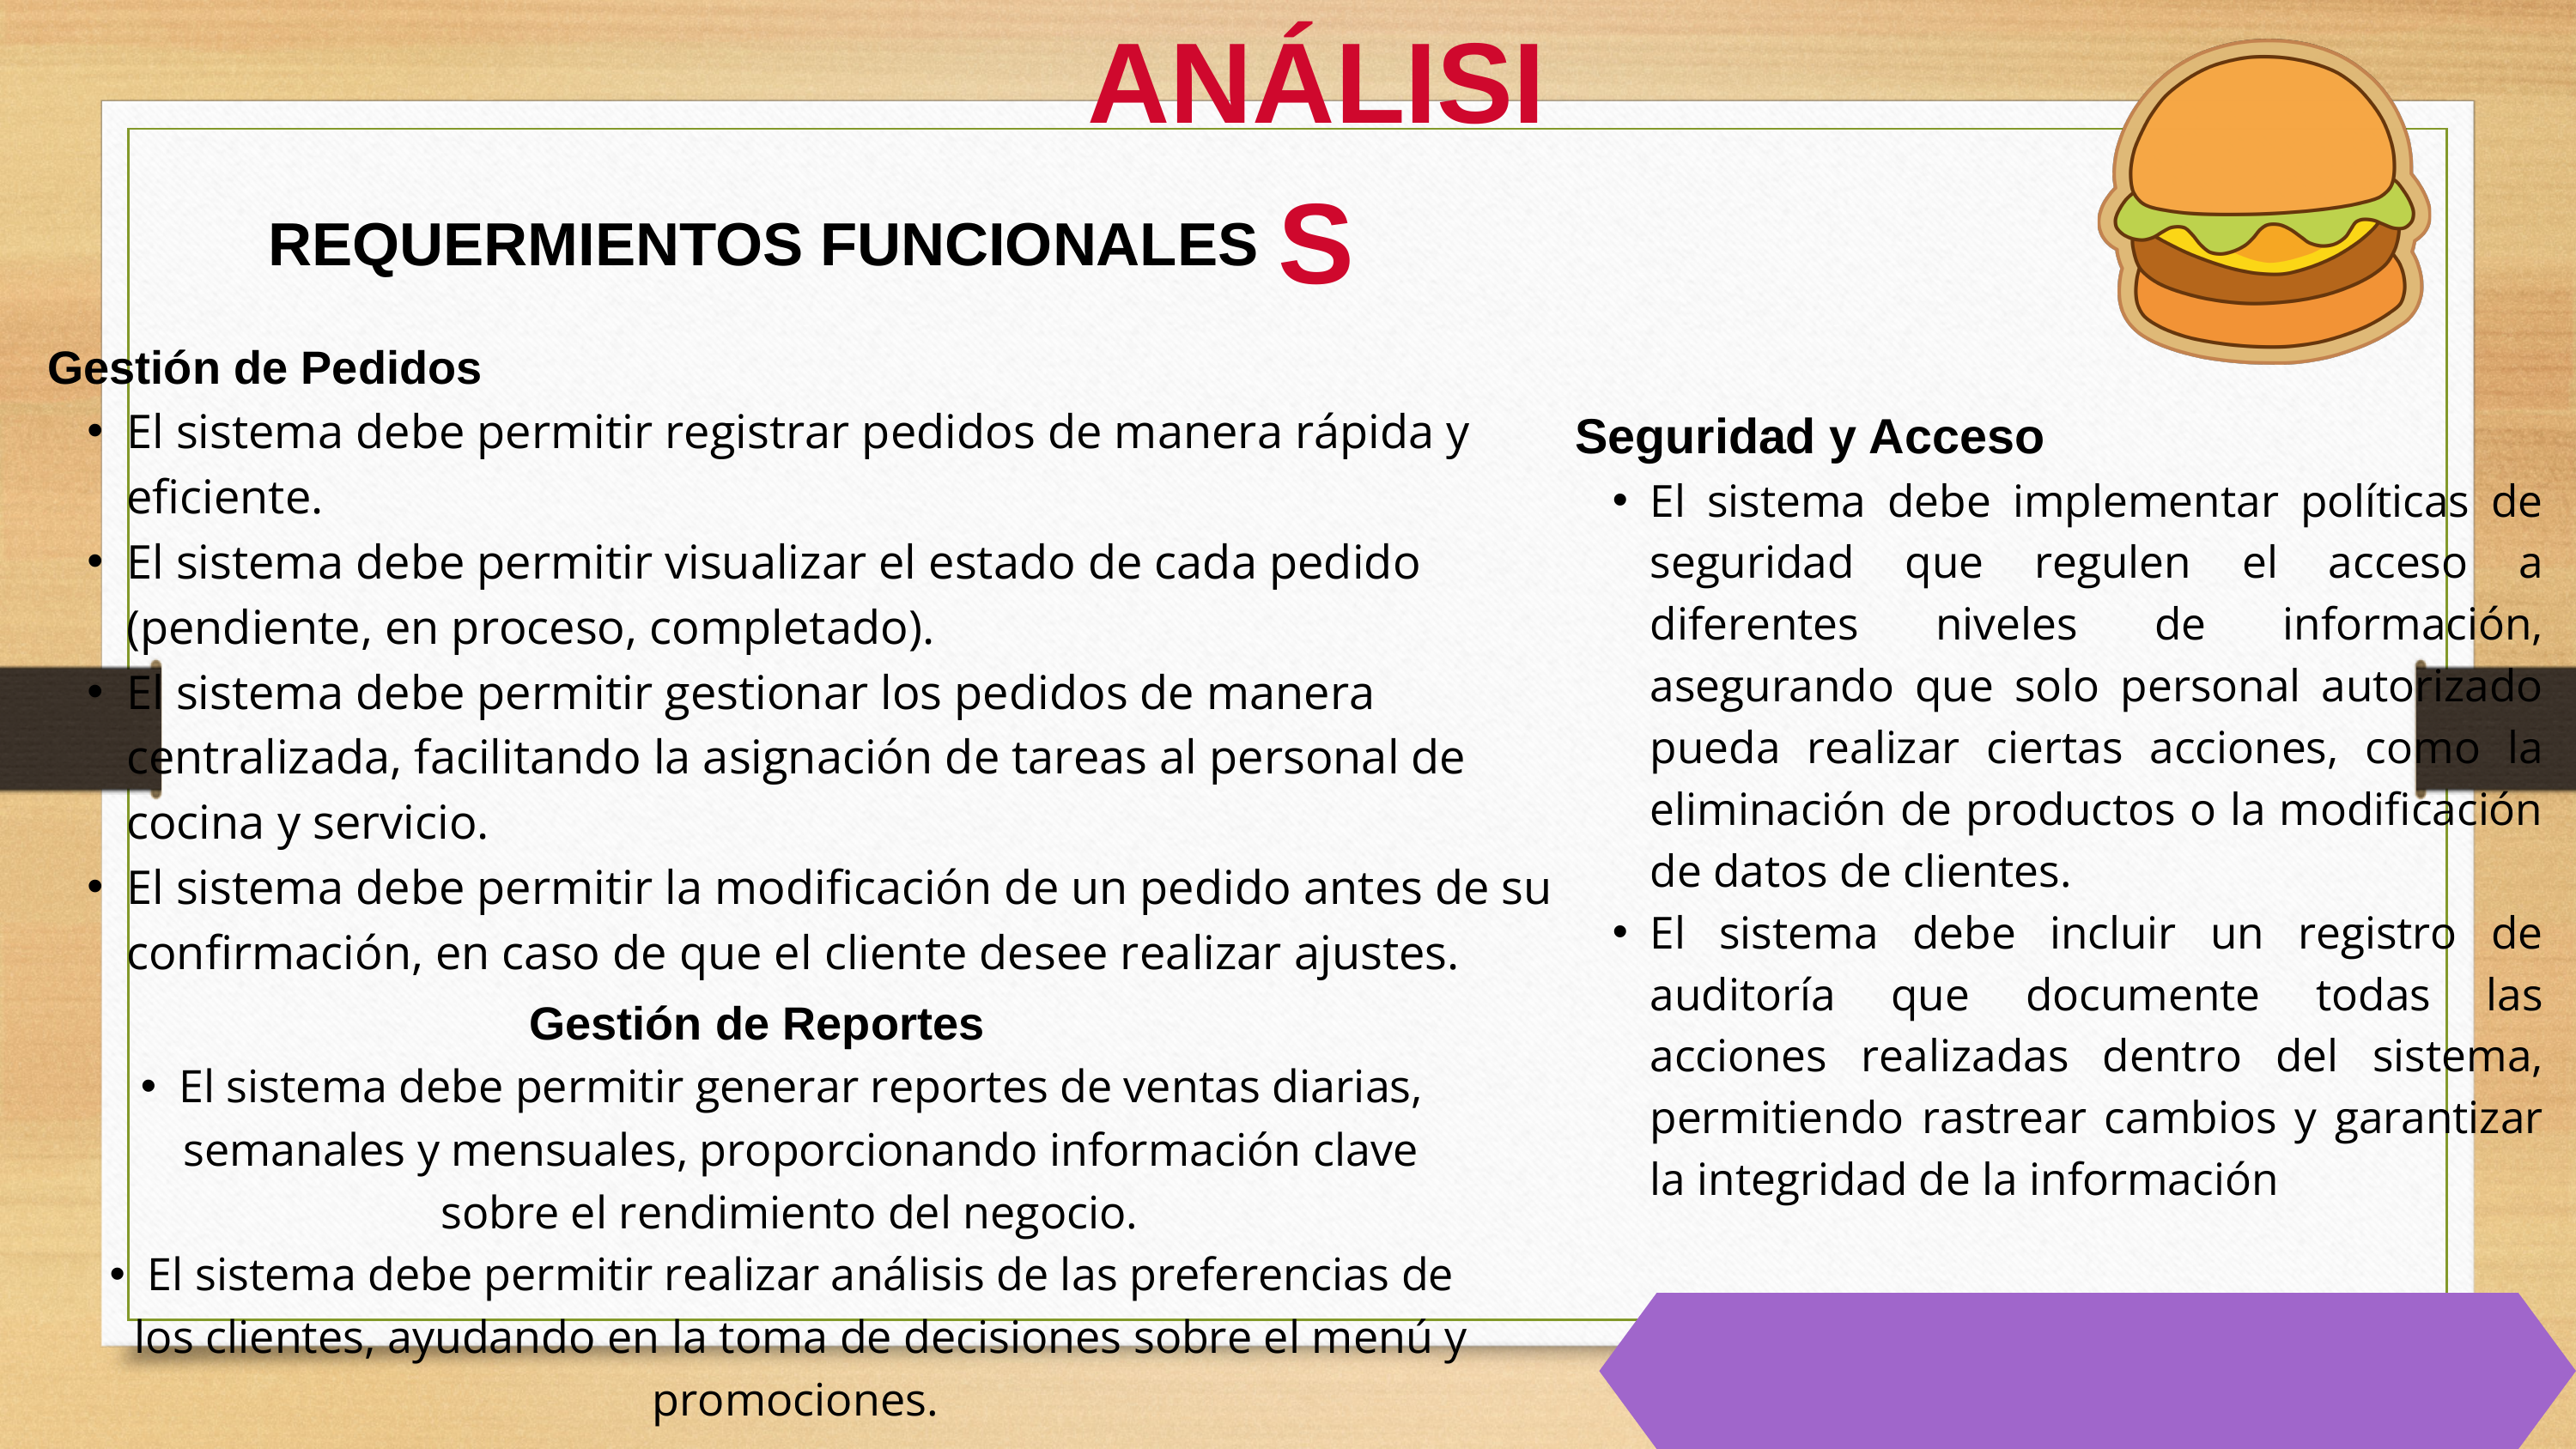

ANÁLISIS

REQUERMIENTOS FUNCIONALES
Gestión de Pedidos
El sistema debe permitir registrar pedidos de manera rápida y eficiente.
El sistema debe permitir visualizar el estado de cada pedido (pendiente, en proceso, completado).
El sistema debe permitir gestionar los pedidos de manera centralizada, facilitando la asignación de tareas al personal de cocina y servicio.
El sistema debe permitir la modificación de un pedido antes de su confirmación, en caso de que el cliente desee realizar ajustes.
Seguridad y Acceso
El sistema debe implementar políticas de seguridad que regulen el acceso a diferentes niveles de información, asegurando que solo personal autorizado pueda realizar ciertas acciones, como la eliminación de productos o la modificación de datos de clientes.
El sistema debe incluir un registro de auditoría que documente todas las acciones realizadas dentro del sistema, permitiendo rastrear cambios y garantizar la integridad de la información
Gestión de Reportes
El sistema debe permitir generar reportes de ventas diarias, semanales y mensuales, proporcionando información clave sobre el rendimiento del negocio.
El sistema debe permitir realizar análisis de las preferencias de los clientes, ayudando en la toma de decisiones sobre el menú y promociones.